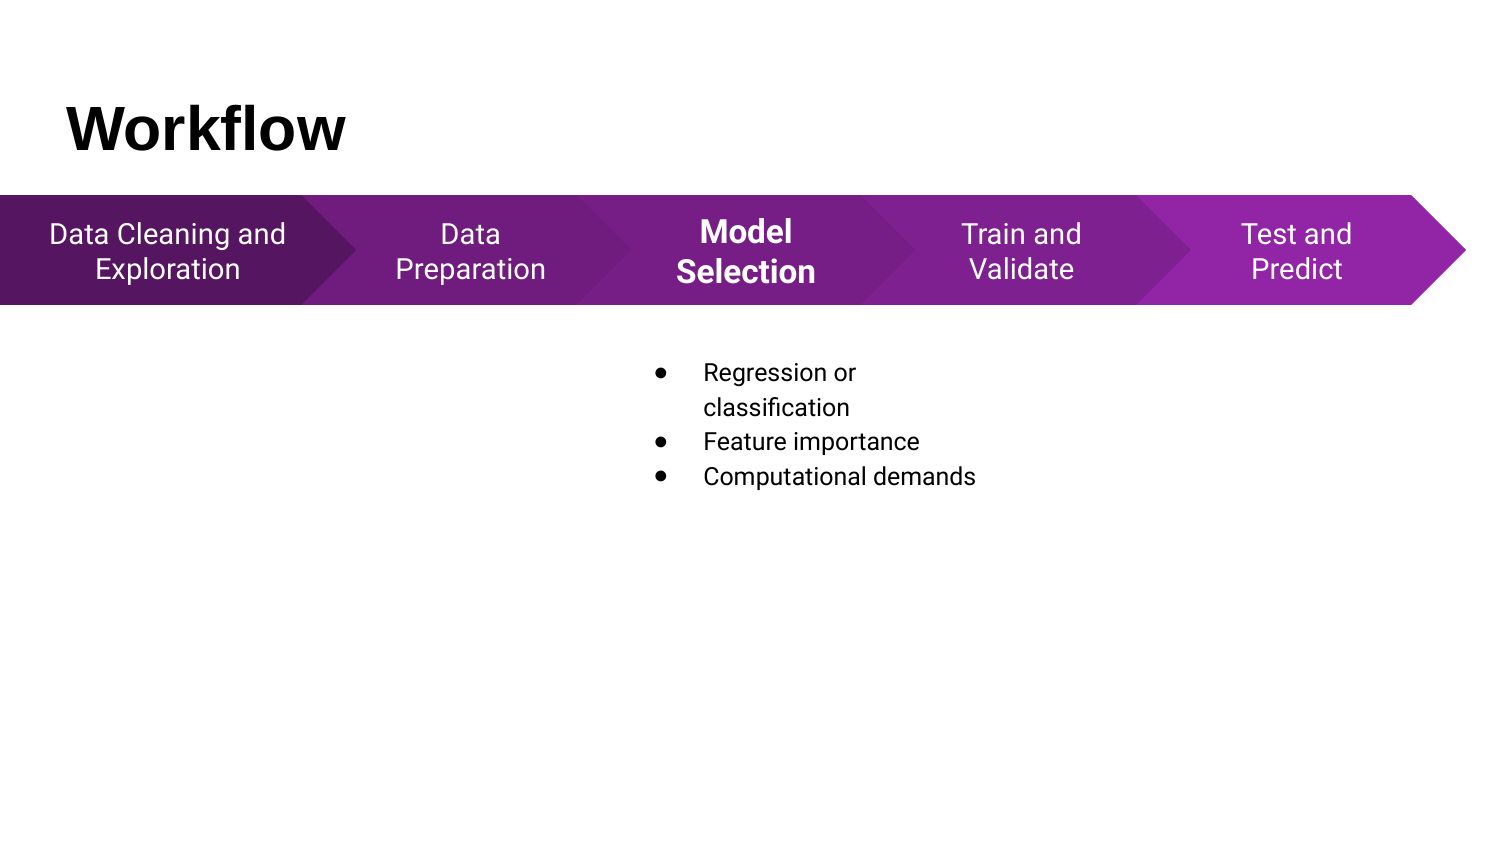

# Workflow
Data Preparation
Model Selection
Regression or classification
Feature importance
Computational demands
Train and Validate
Test and Predict
Data Cleaning and Exploration